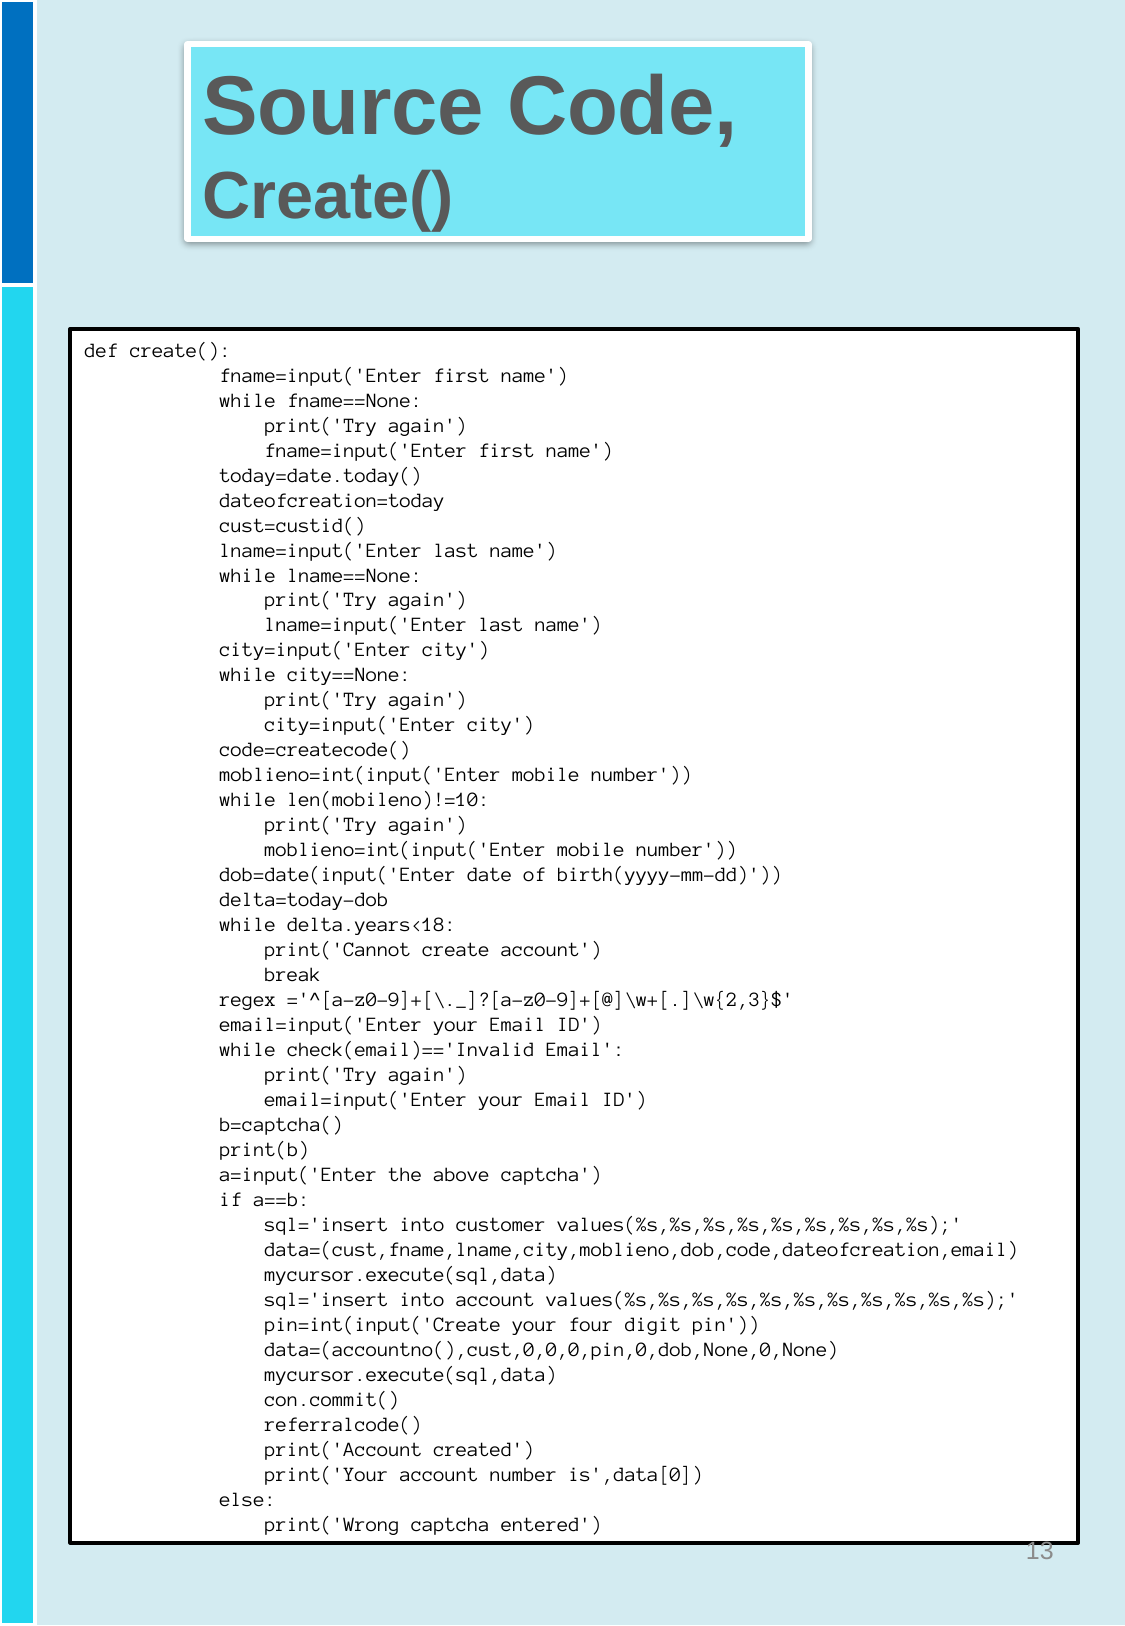

Source Code,
Create()

def create():
            fname=input('Enter first name')
            while fname==None:
                print('Try again')
                fname=input('Enter first name')
            today=date.today()
            dateofcreation=today
            cust=custid()
            lname=input('Enter last name')
            while lname==None:
                print('Try again')
                lname=input('Enter last name')
            city=input('Enter city')
            while city==None:
                print('Try again')
                city=input('Enter city')
            code=createcode()
            moblieno=int(input('Enter mobile number'))
            while len(mobileno)!=10:
                print('Try again')
                moblieno=int(input('Enter mobile number'))
            dob=date(input('Enter date of birth(yyyy-mm-dd)'))
            delta=today-dob
            while delta.years<18:
                print('Cannot create account')
                break
            regex ='^[a-z0-9]+[\._]?[a-z0-9]+[@]\w+[.]\w{2,3}$'
            email=input('Enter your Email ID')
            while check(email)=='Invalid Email':
                print('Try again')
                email=input('Enter your Email ID')
            b=captcha()
            print(b)
            a=input('Enter the above captcha')
            if a==b:
                sql='insert into customer values(%s,%s,%s,%s,%s,%s,%s,%s,%s);'
                data=(cust,fname,lname,city,moblieno,dob,code,dateofcreation,email)
                mycursor.execute(sql,data)
                sql='insert into account values(%s,%s,%s,%s,%s,%s,%s,%s,%s,%s,%s);'
                pin=int(input('Create your four digit pin'))
                data=(accountno(),cust,0,0,0,pin,0,dob,None,0,None)
                mycursor.execute(sql,data)
                con.commit()
                referralcode()
                print('Account created')
                print('Your account number is',data[0])
            else:
                print('Wrong captcha entered')
13